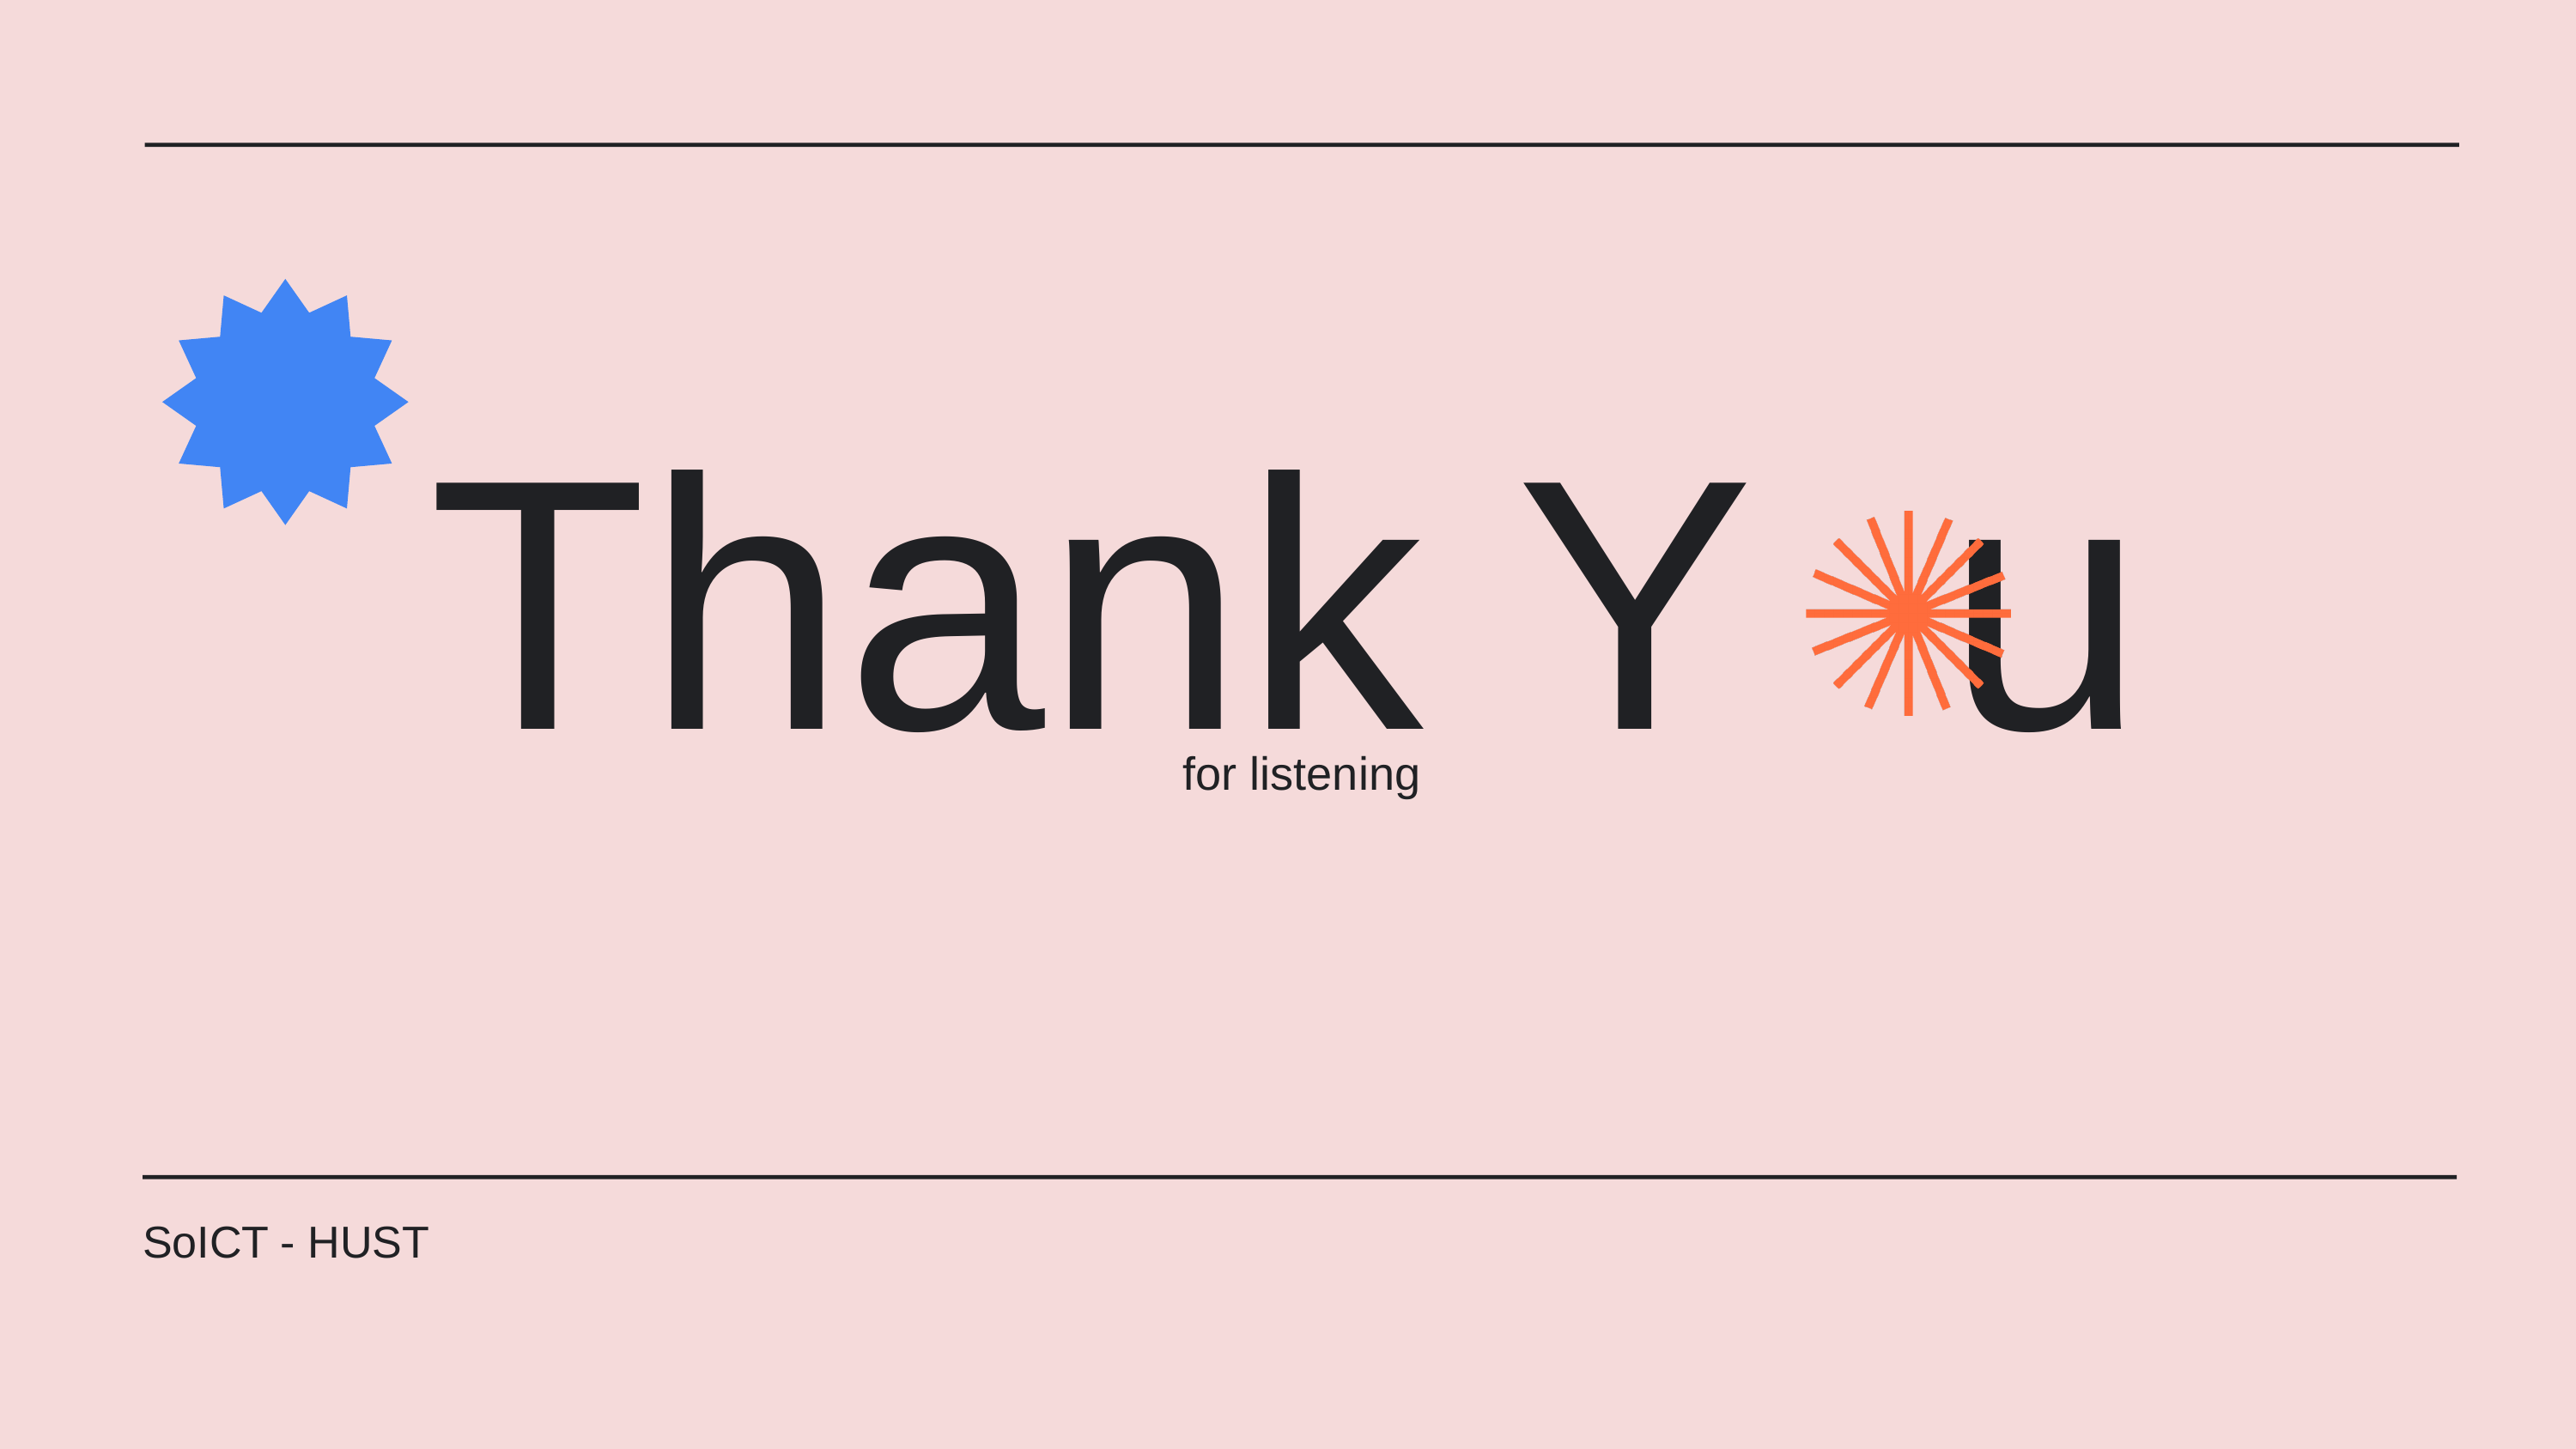

Thank Y  u

for listening

SoICT - HUST